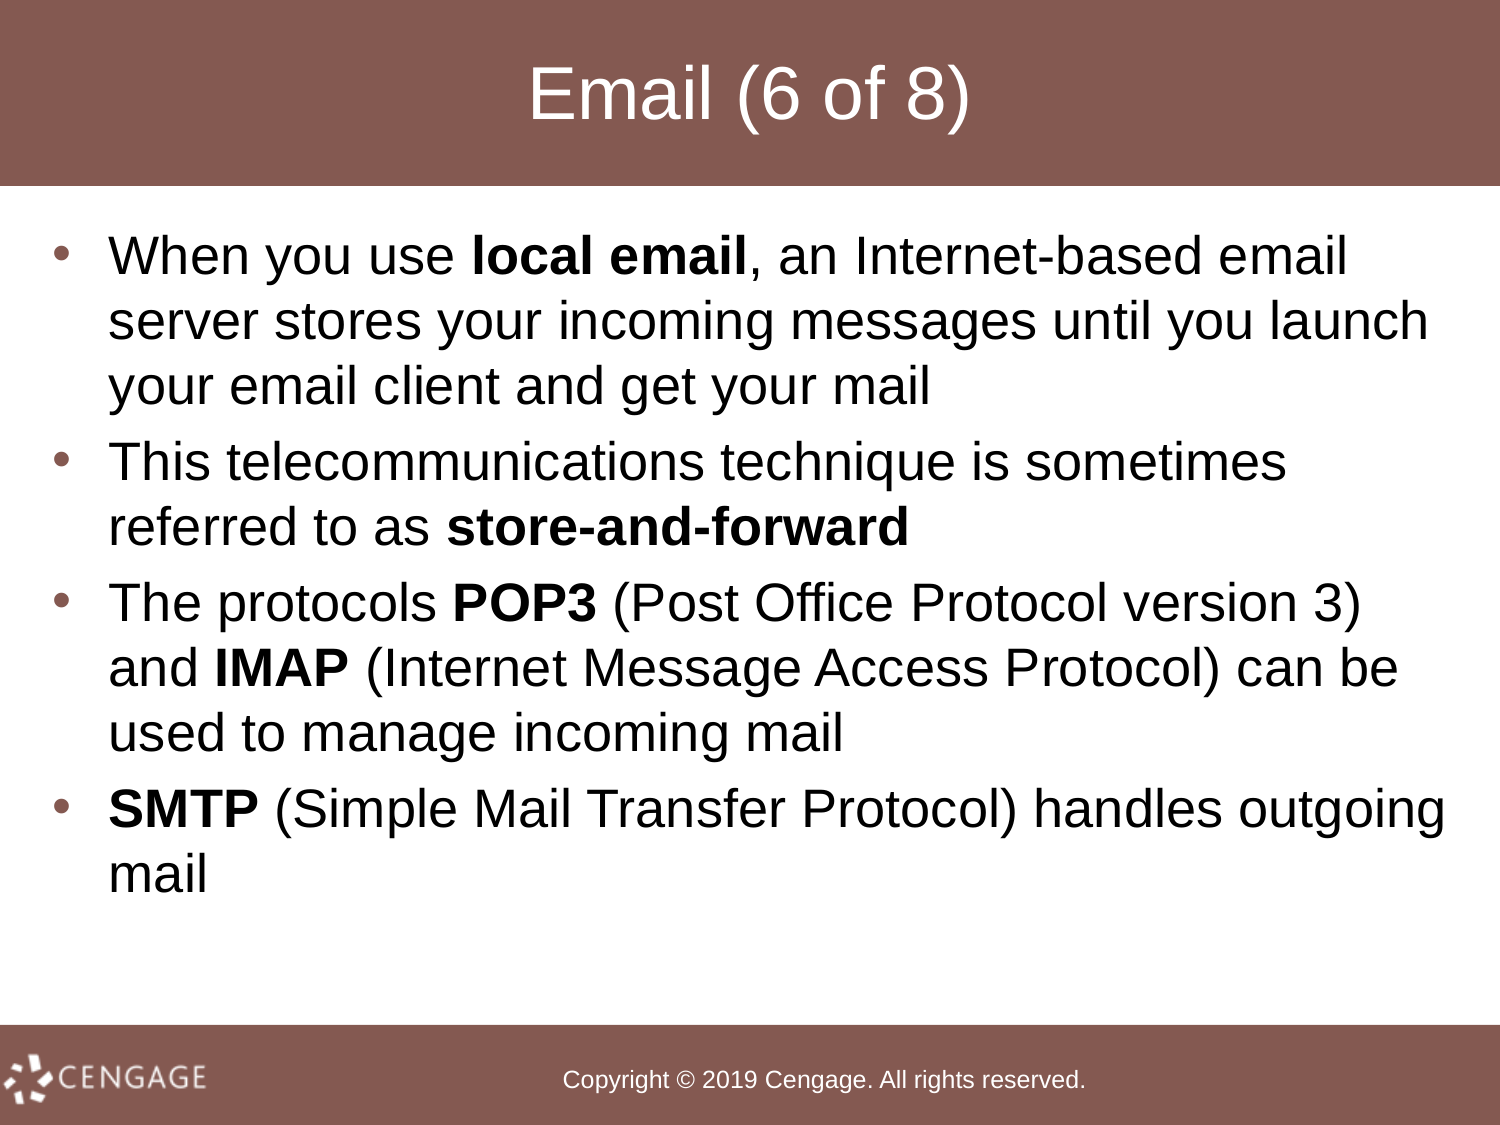

# Email (6 of 8)
When you use local email, an Internet-based email server stores your incoming messages until you launch your email client and get your mail
This telecommunications technique is sometimes referred to as store-and-forward
The protocols POP3 (Post Office Protocol version 3) and IMAP (Internet Message Access Protocol) can be used to manage incoming mail
SMTP (Simple Mail Transfer Protocol) handles outgoing mail